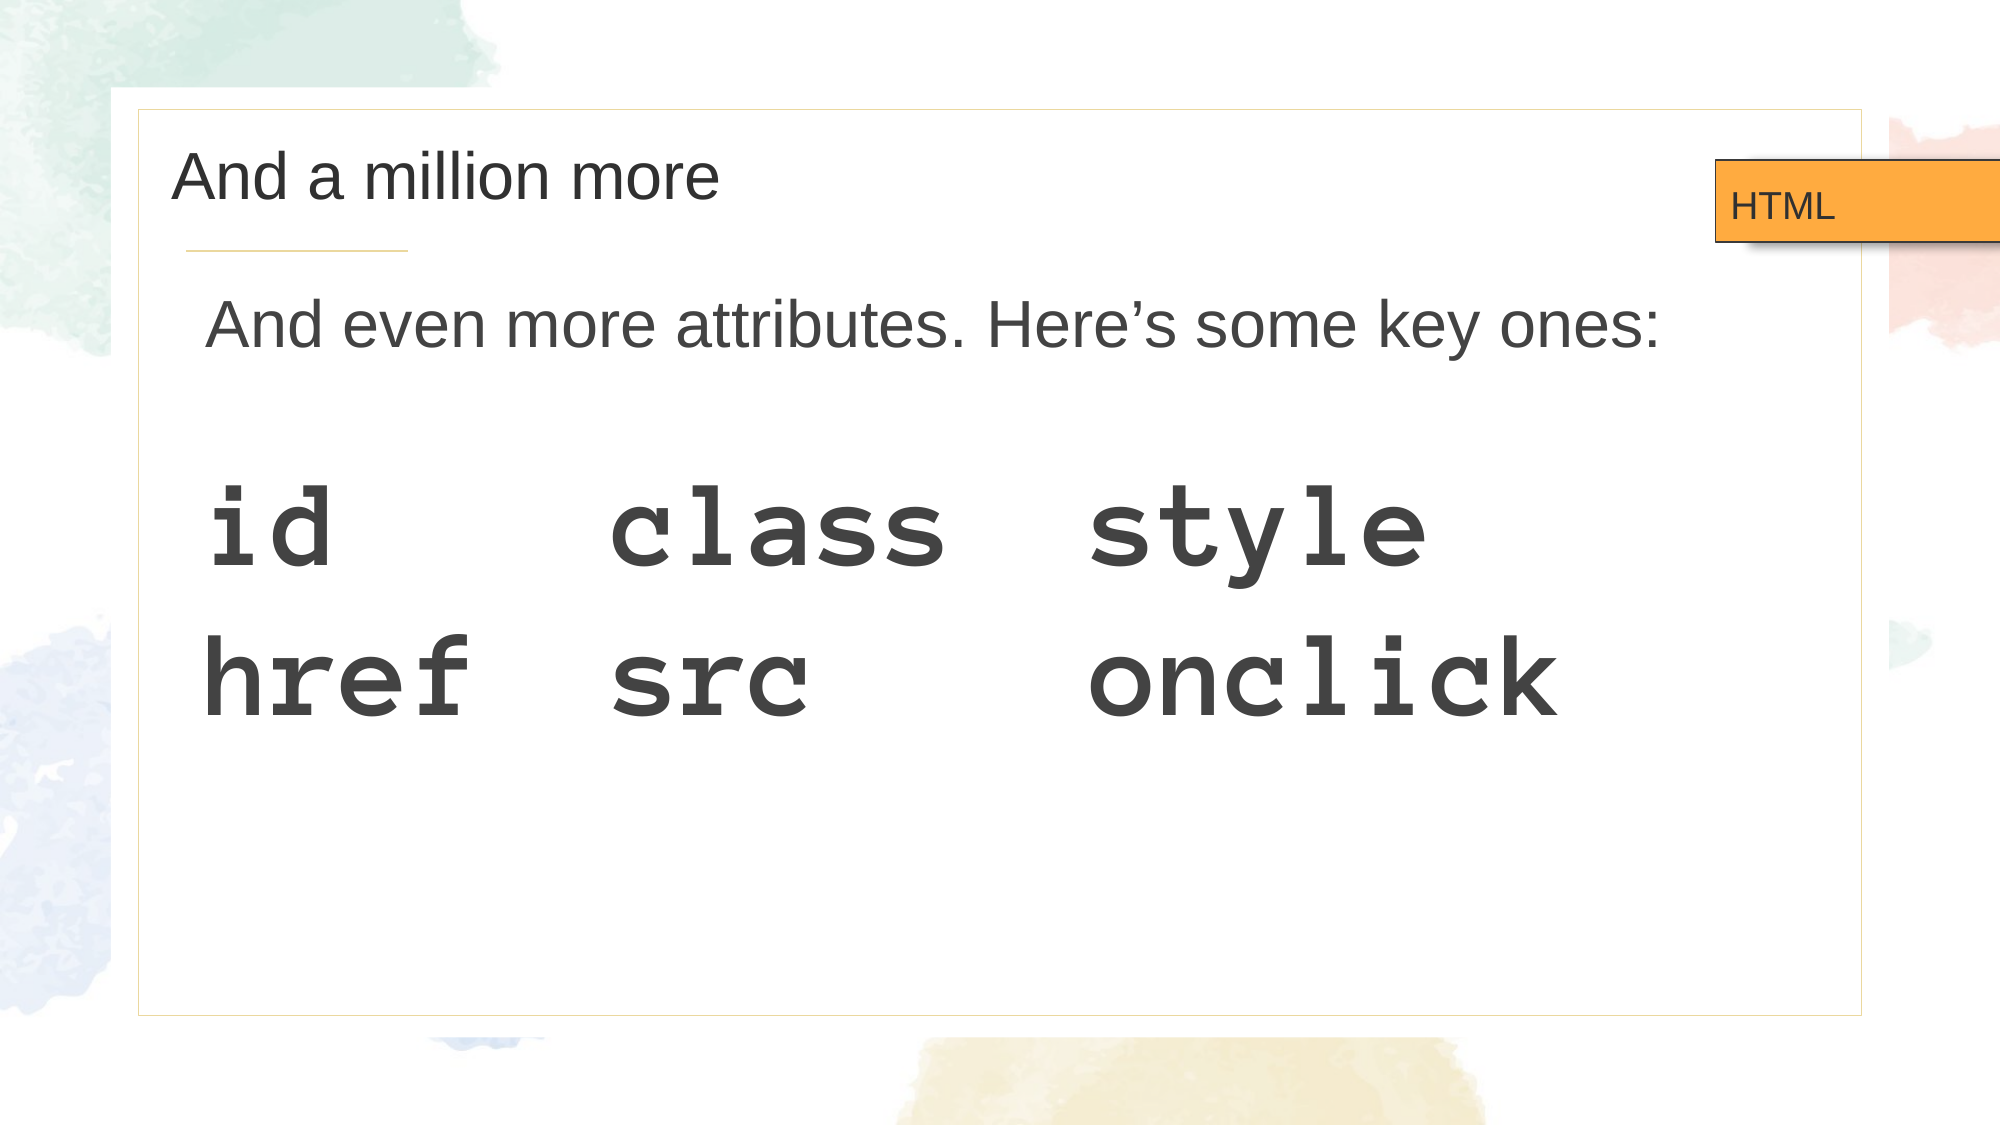

# And a million more
HTML
And even more attributes. Here’s some key ones:

id    class  style
href  src    onclick